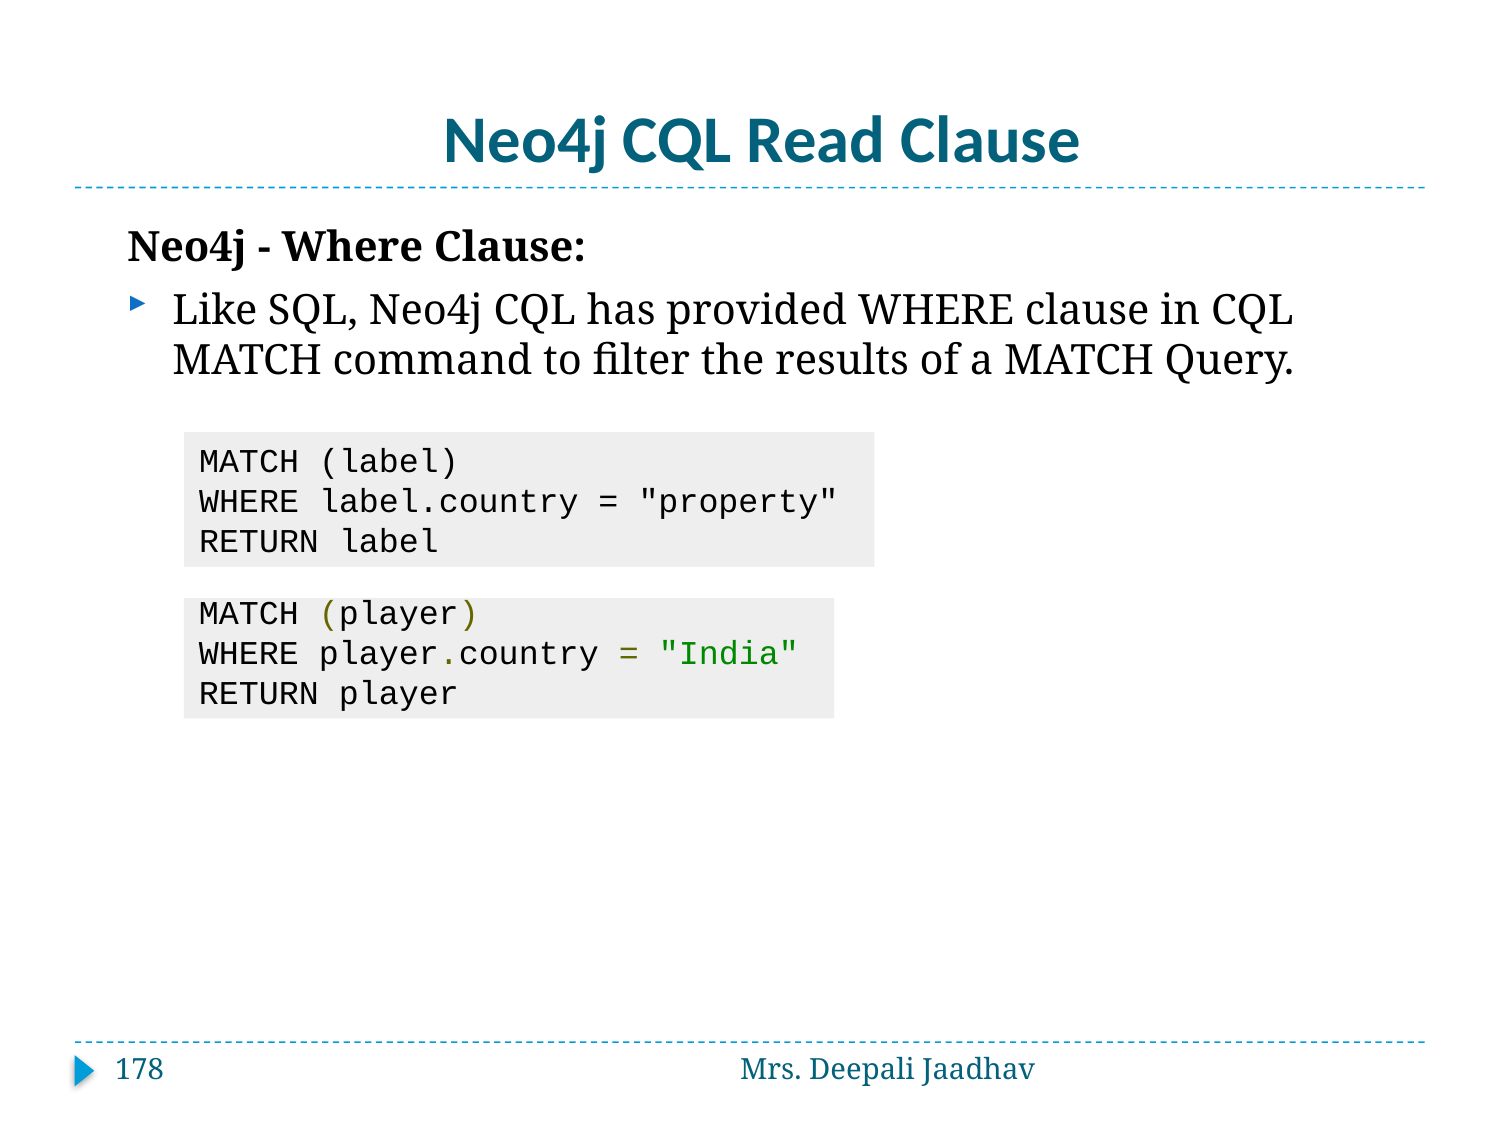

# Neo4j CQL Read Clause
Neo4j - Where Clause:
Like SQL, Neo4j CQL has provided WHERE clause in CQL MATCH command to filter the results of a MATCH Query.
MATCH (label)
WHERE label.country = "property"
RETURN label
MATCH (player)
WHERE player.country = "India"
RETURN player
178
Mrs. Deepali Jaadhav